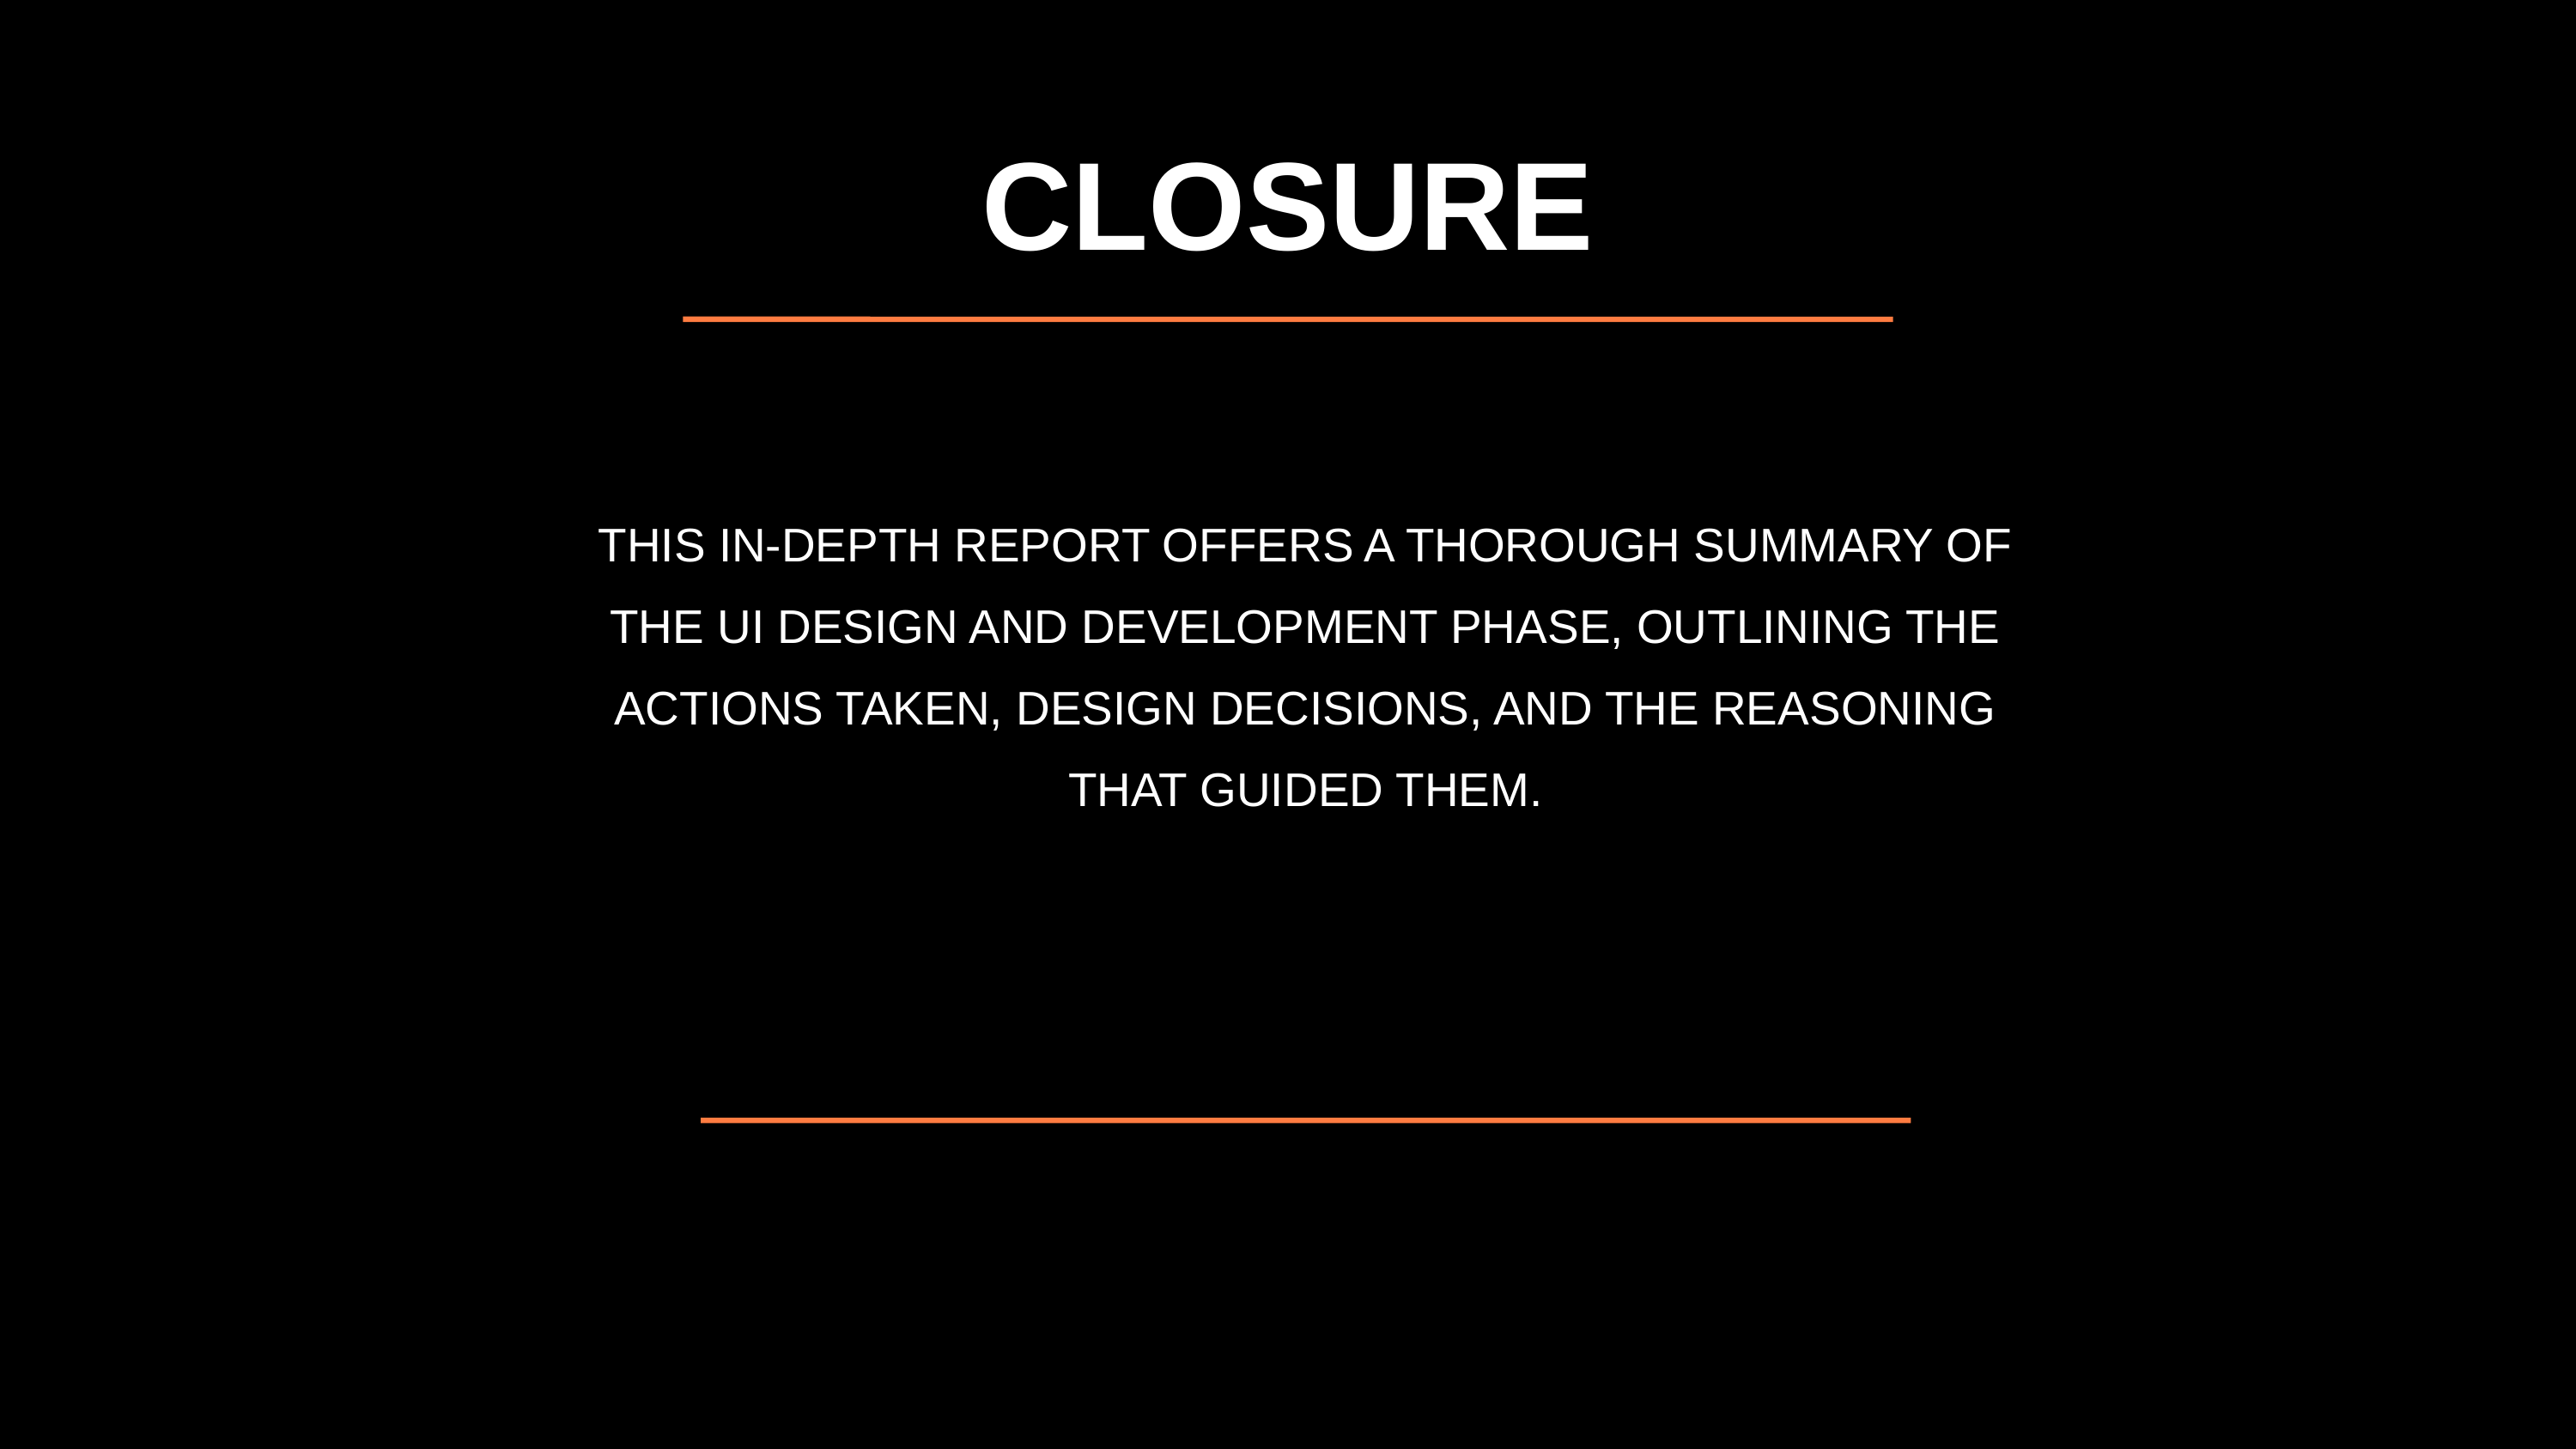

CLOSURE

THIS IN-DEPTH REPORT OFFERS A THOROUGH SUMMARY OF THE UI DESIGN AND DEVELOPMENT PHASE, OUTLINING THE ACTIONS TAKEN, DESIGN DECISIONS, AND THE REASONING THAT GUIDED THEM.